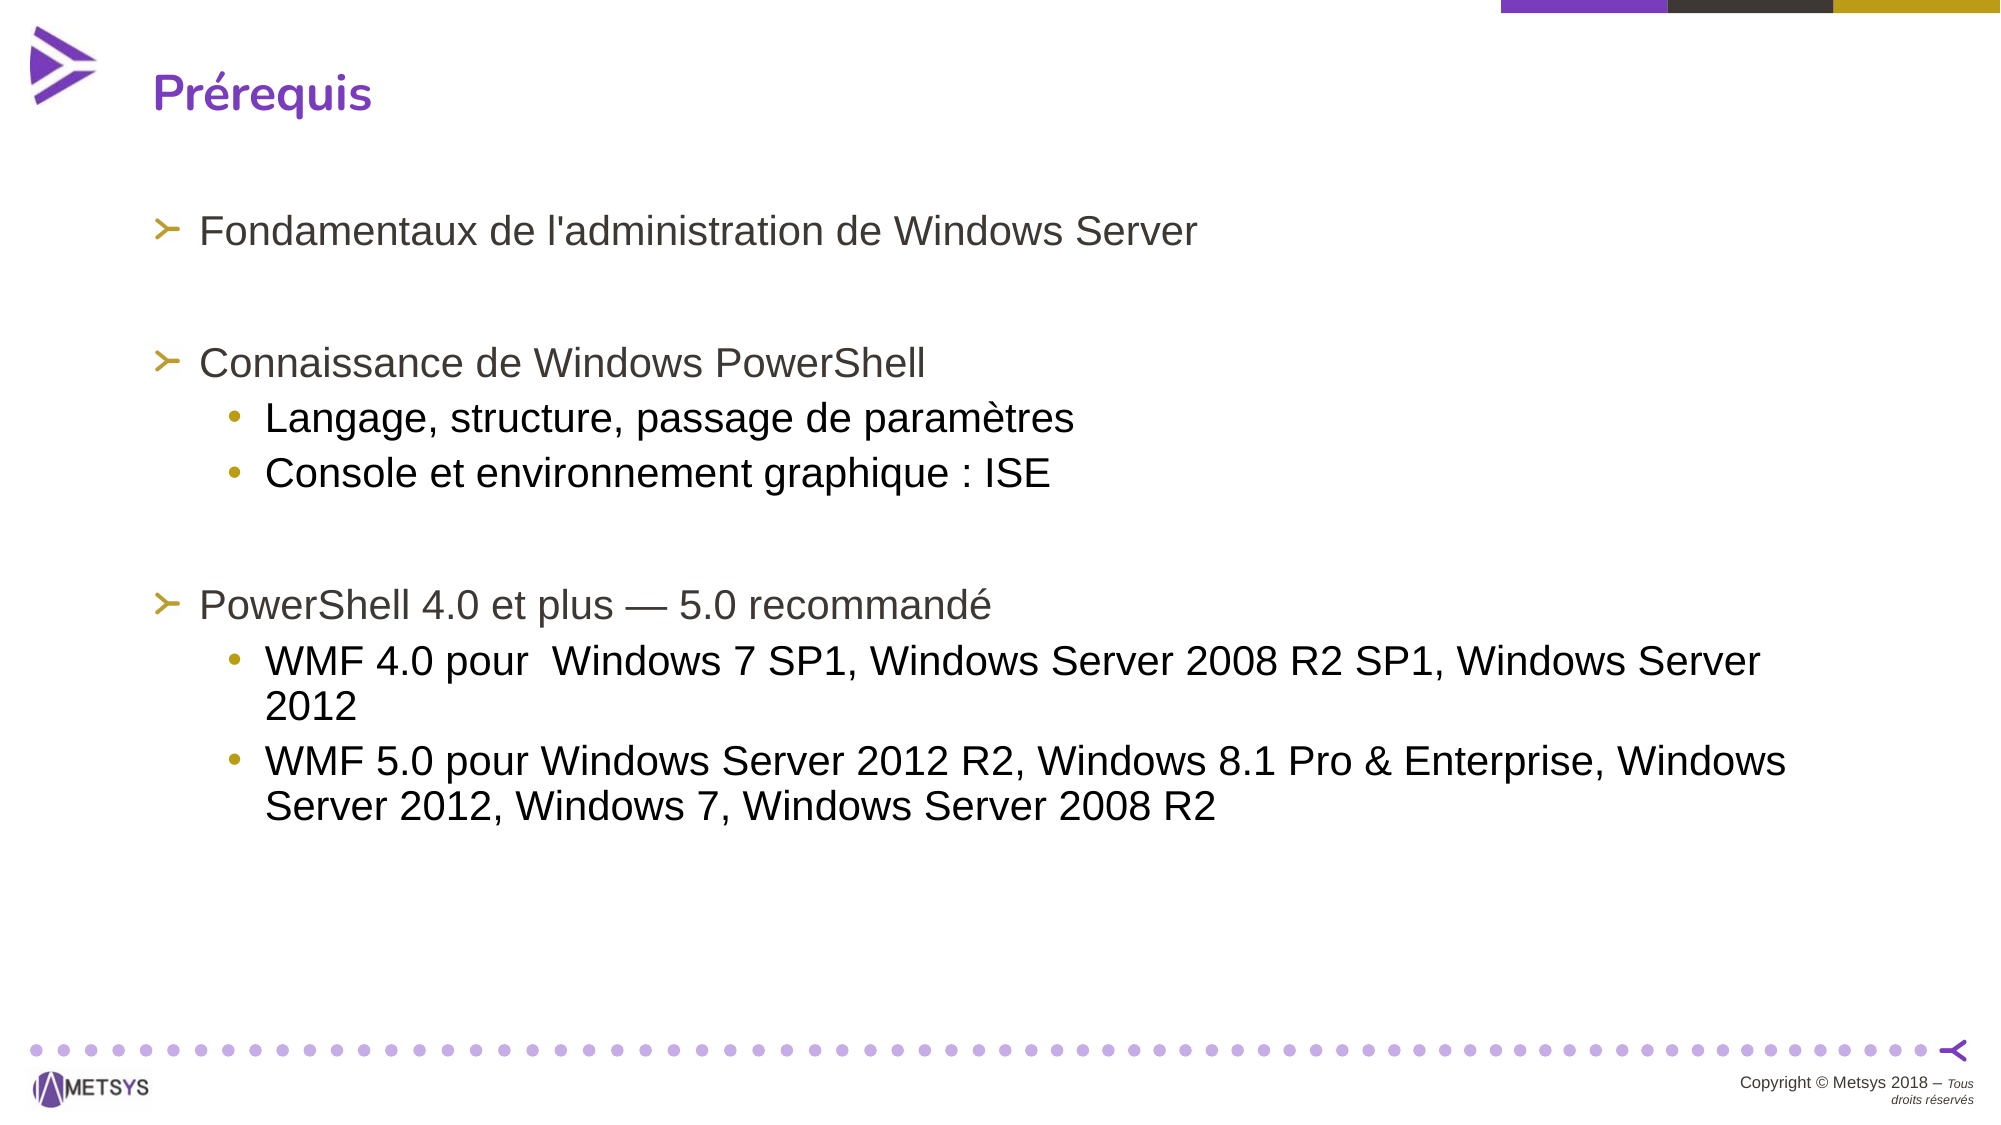

# Prérequis
Fondamentaux de l'administration de Windows Server

Connaissance de Windows PowerShell
Langage, structure, passage de paramètres
Console et environnement graphique : ISE

PowerShell 4.0 et plus — 5.0 recommandé
WMF 4.0 pour  Windows 7 SP1, Windows Server 2008 R2 SP1, Windows Server 2012
WMF 5.0 pour Windows Server 2012 R2, Windows 8.1 Pro & Enterprise, Windows Server 2012, Windows 7, Windows Server 2008 R2